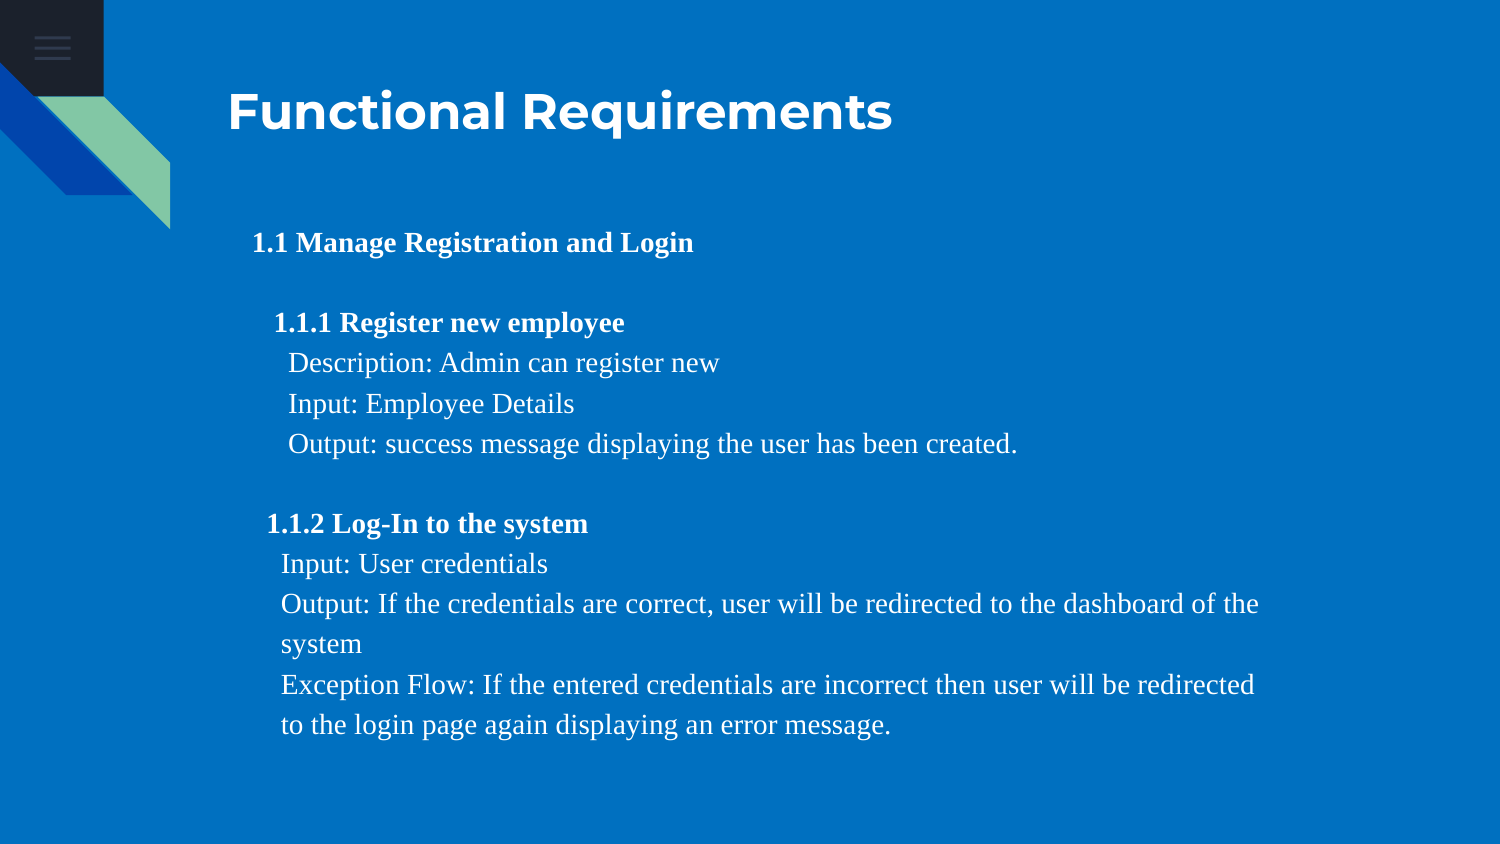

# Functional Requirements
1.1 Manage Registration and Login

   1.1.1 Register new employee
     Description: Admin can register new
     Input: Employee Details
     Output: success message displaying the user has been created.

  1.1.2 Log-In to the system
    Input: User credentials
    Output: If the credentials are correct, user will be redirected to the dashboard of the
    system
    Exception Flow: If the entered credentials are incorrect then user will be redirected
    to the login page again displaying an error message.